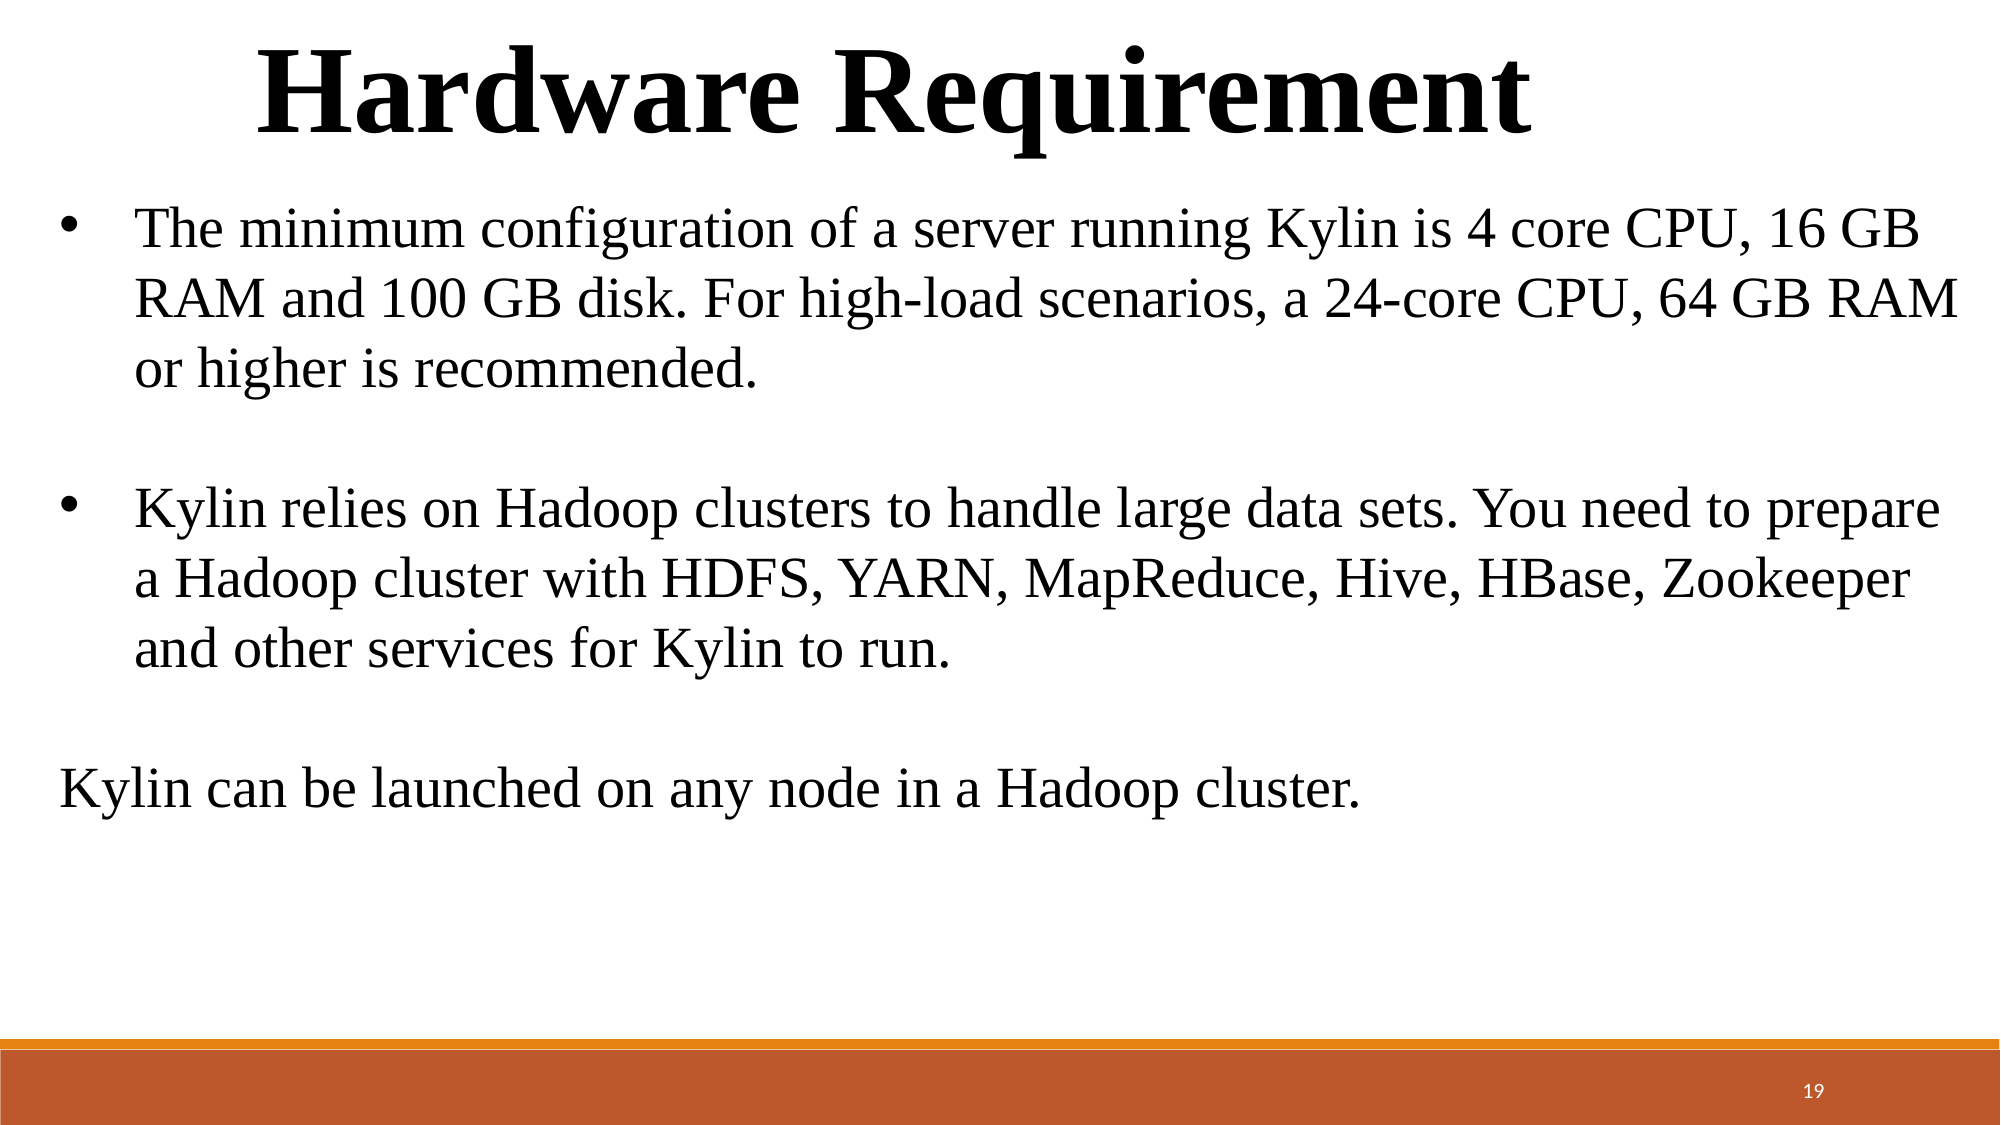

Hardware Requirement
The minimum configuration of a server running Kylin is 4 core CPU, 16 GB RAM and 100 GB disk. For high-load scenarios, a 24-core CPU, 64 GB RAM or higher is recommended.

Kylin relies on Hadoop clusters to handle large data sets. You need to prepare a Hadoop cluster with HDFS, YARN, MapReduce, Hive, HBase, Zookeeper and other services for Kylin to run.

Kylin can be launched on any node in a Hadoop cluster.
19